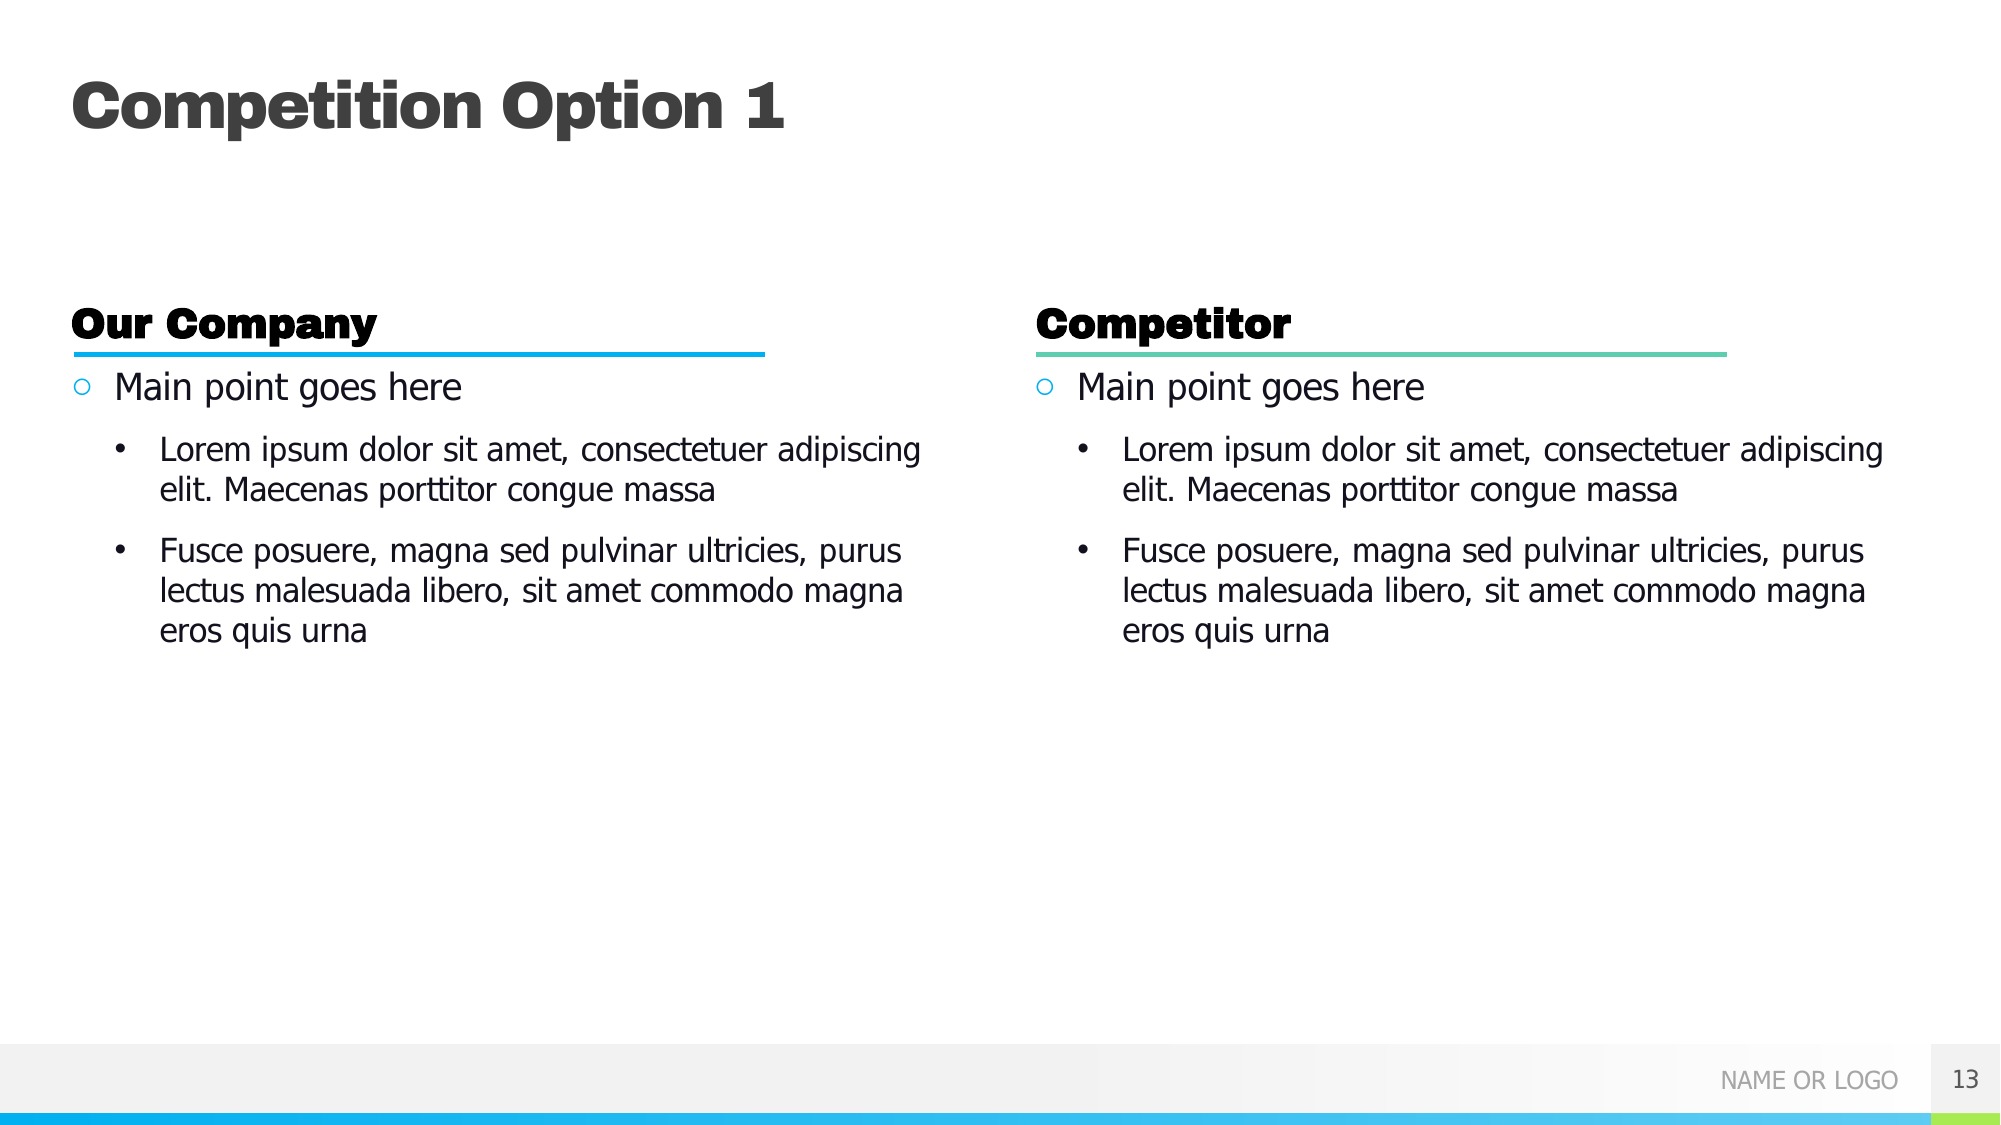

# Competition Option 1
Our Company
Competitor
Main point goes here
Lorem ipsum dolor sit amet, consectetuer adipiscing elit. Maecenas porttitor congue massa
Fusce posuere, magna sed pulvinar ultricies, purus lectus malesuada libero, sit amet commodo magna eros quis urna
Main point goes here
Lorem ipsum dolor sit amet, consectetuer adipiscing elit. Maecenas porttitor congue massa
Fusce posuere, magna sed pulvinar ultricies, purus lectus malesuada libero, sit amet commodo magna eros quis urna
13